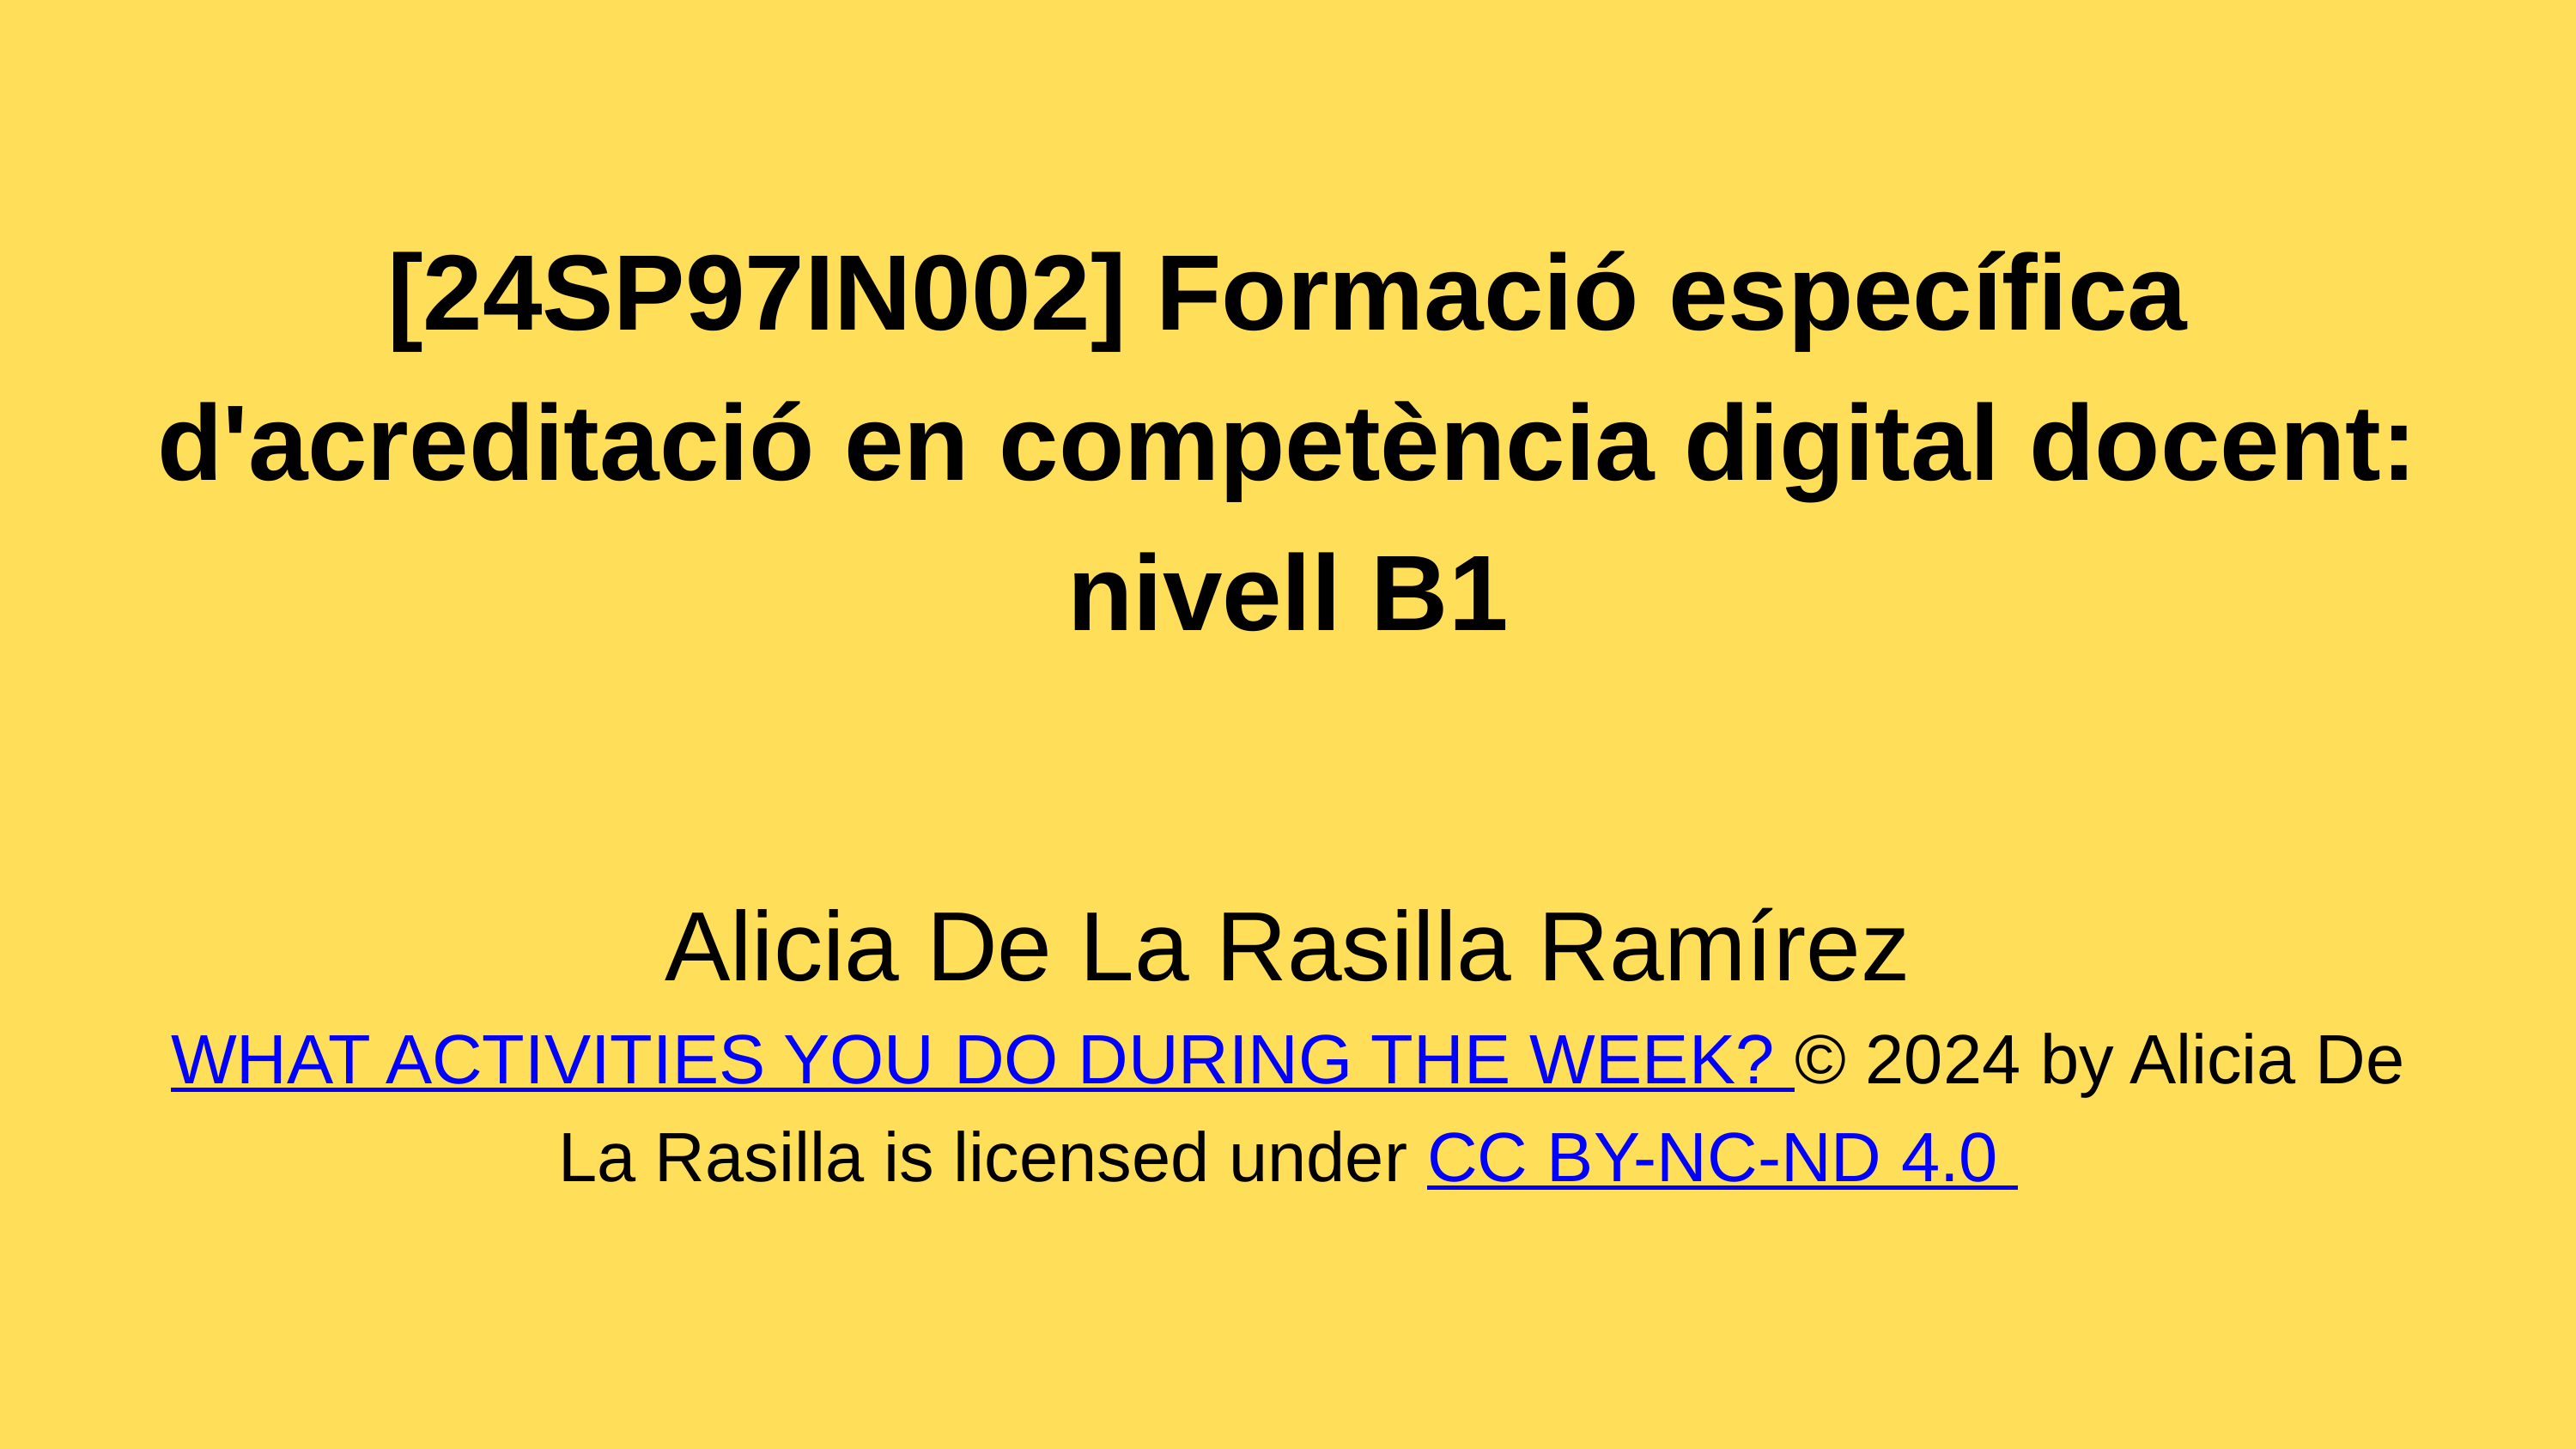

[24SP97IN002] Formació específica d'acreditació en competència digital docent: nivell B1
Alicia De La Rasilla Ramírez
WHAT ACTIVITIES YOU DO DURING THE WEEK? © 2024 by Alicia De La Rasilla is licensed under CC BY-NC-ND 4.0